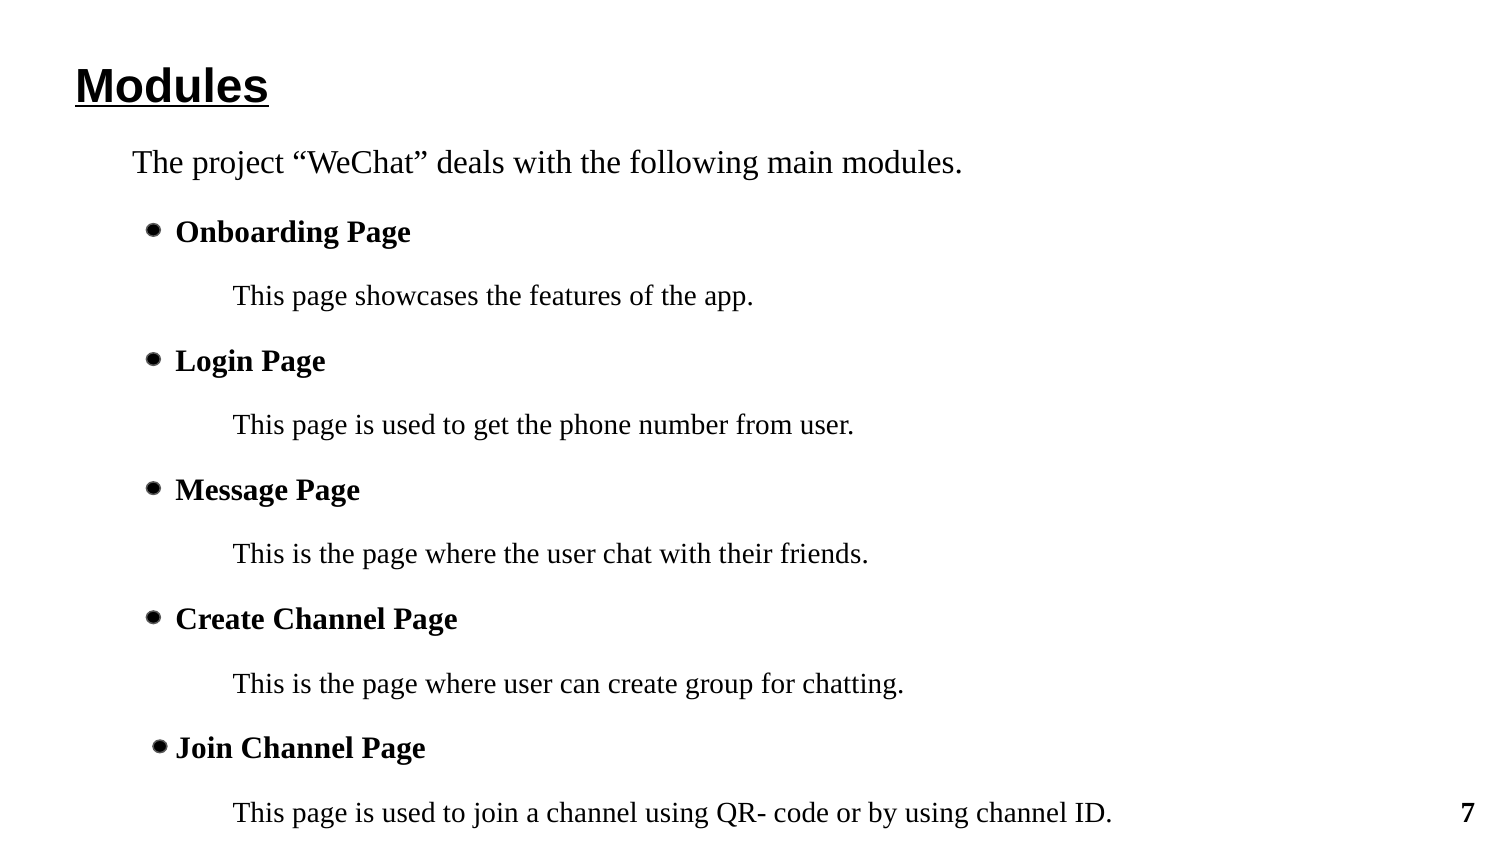

Modules
The project “WeChat” deals with the following main modules.
Onboarding Page

This page showcases the features of the app.
Login Page

This page is used to get the phone number from user.
Message Page

This is the page where the user chat with their friends.
Create Channel Page

This is the page where user can create group for chatting.
Join Channel Page

This page is used to join a channel using QR- code or by using channel ID.
7